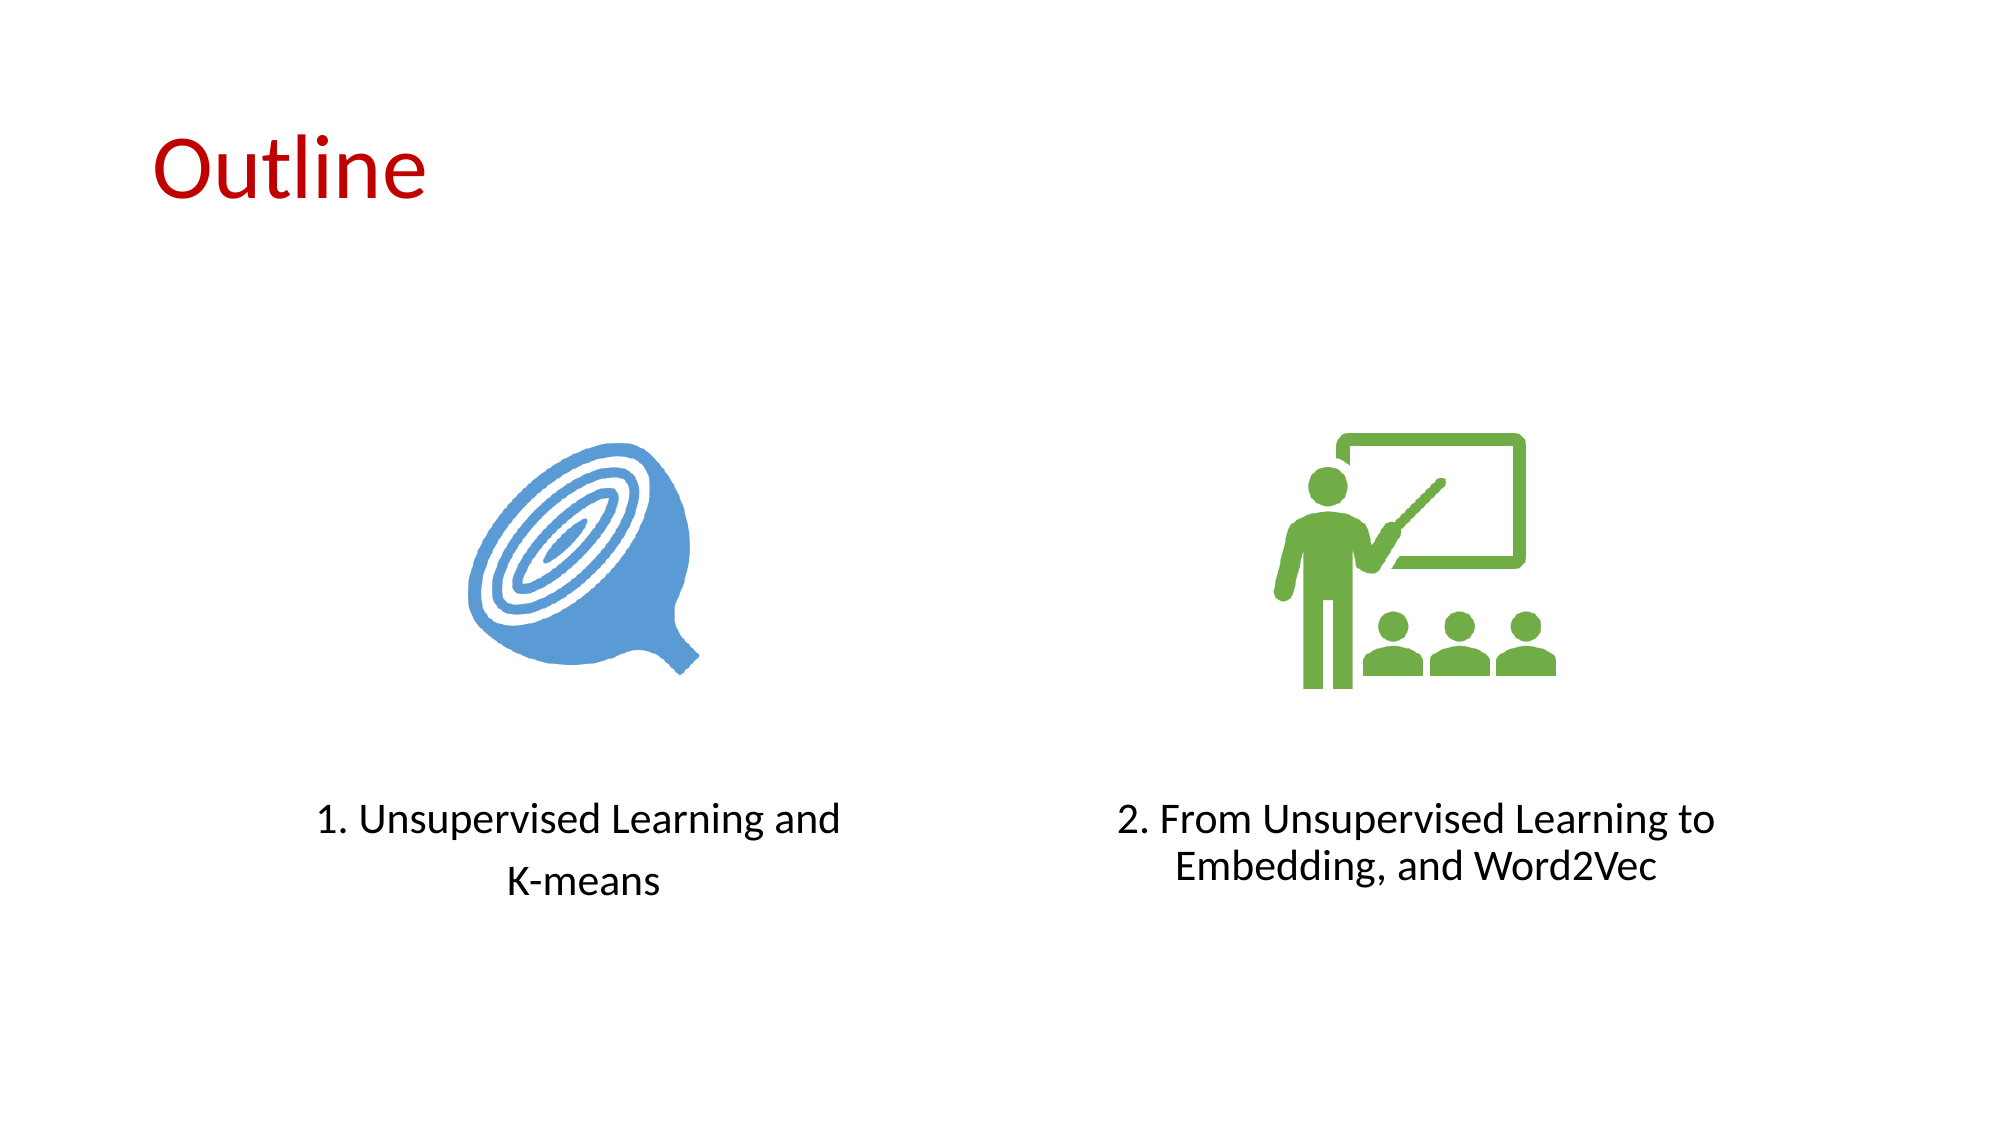

# Outline
1. Unsupervised Learning and
K-means
2. From Unsupervised Learning to Embedding, and Word2Vec